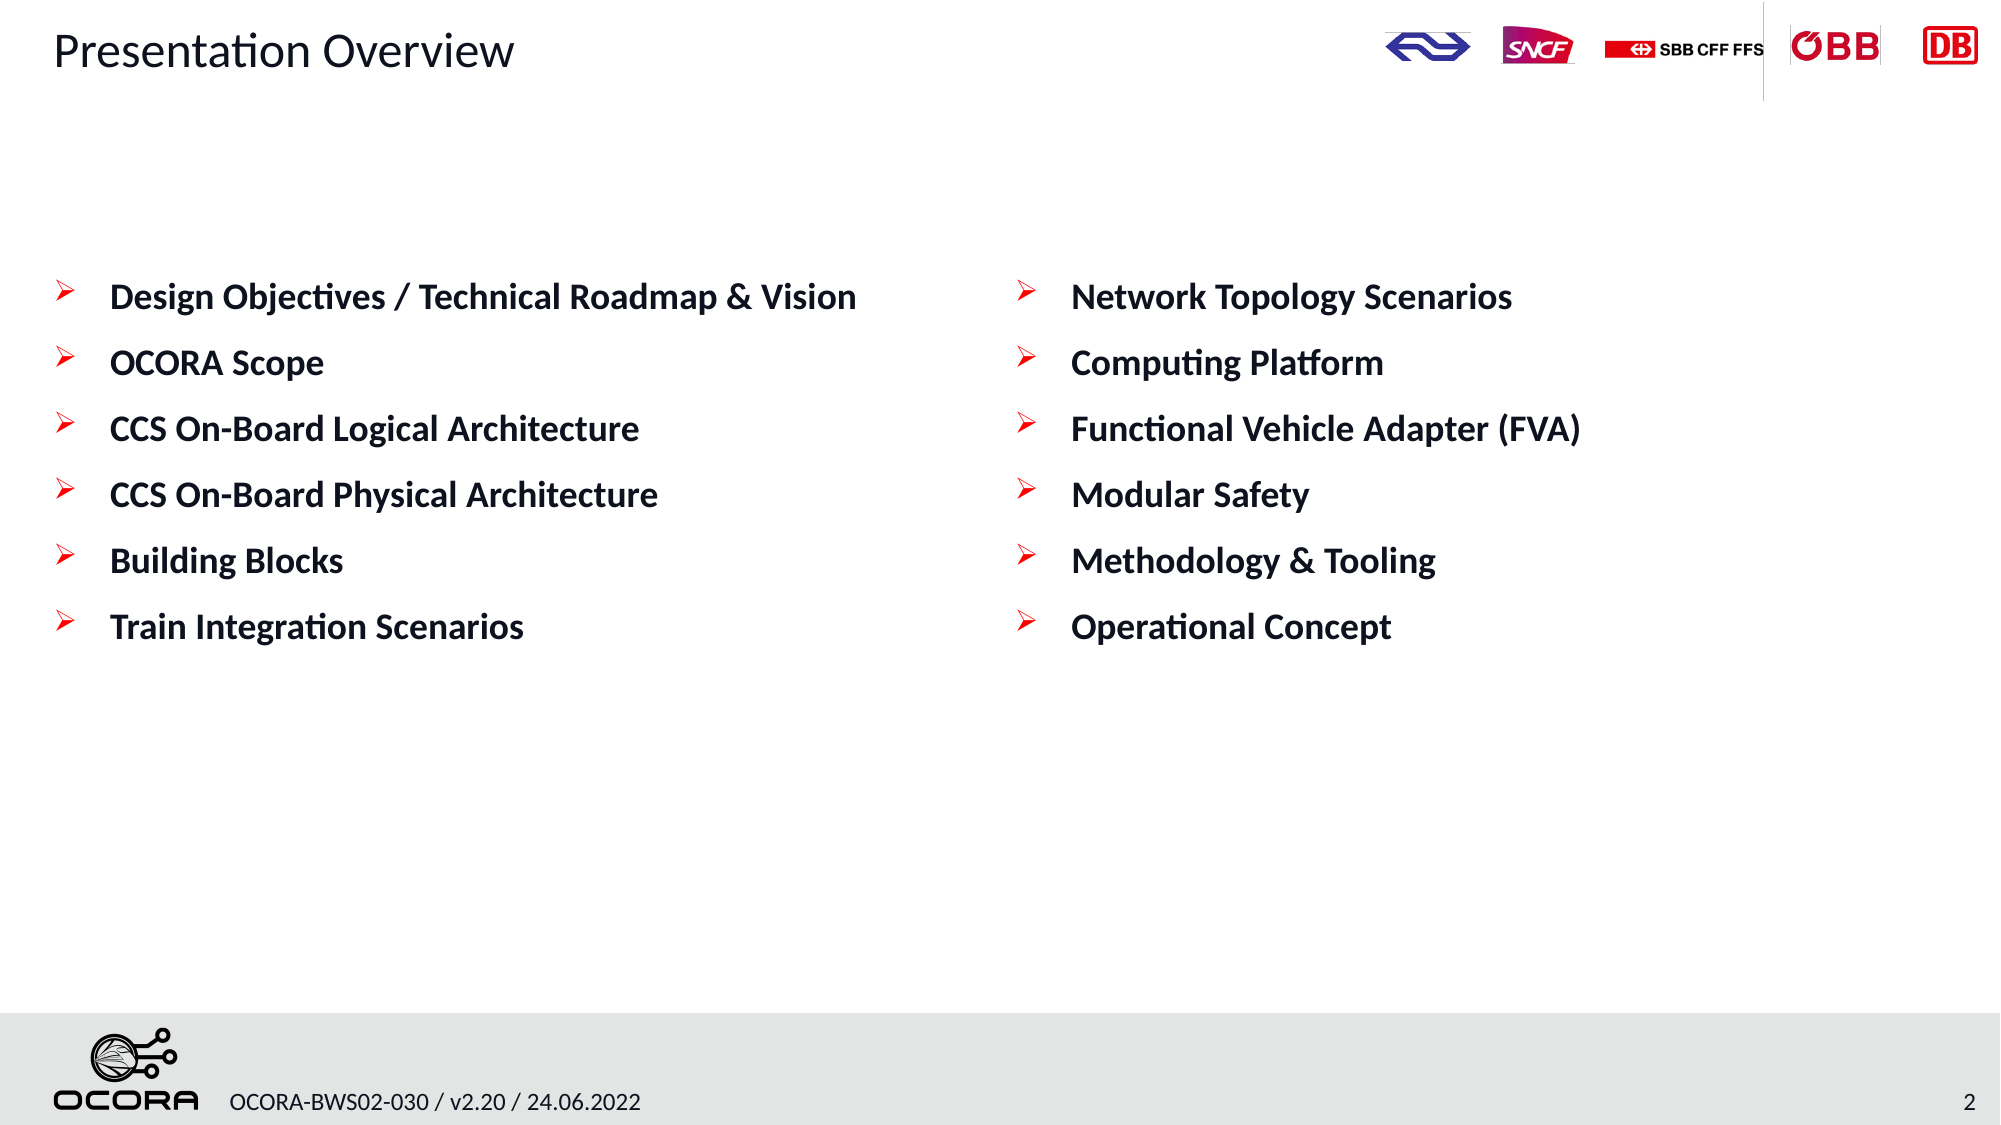

# Presentation Overview
Design Objectives / Technical Roadmap & Vision
OCORA Scope
CCS On-Board Logical Architecture
CCS On-Board Physical Architecture
Building Blocks
Train Integration Scenarios

Network Topology Scenarios
Computing Platform
Functional Vehicle Adapter (FVA)
Modular Safety
Methodology & Tooling
Operational Concept

OCORA-BWS02-030 / v2.20 / 24.06.2022